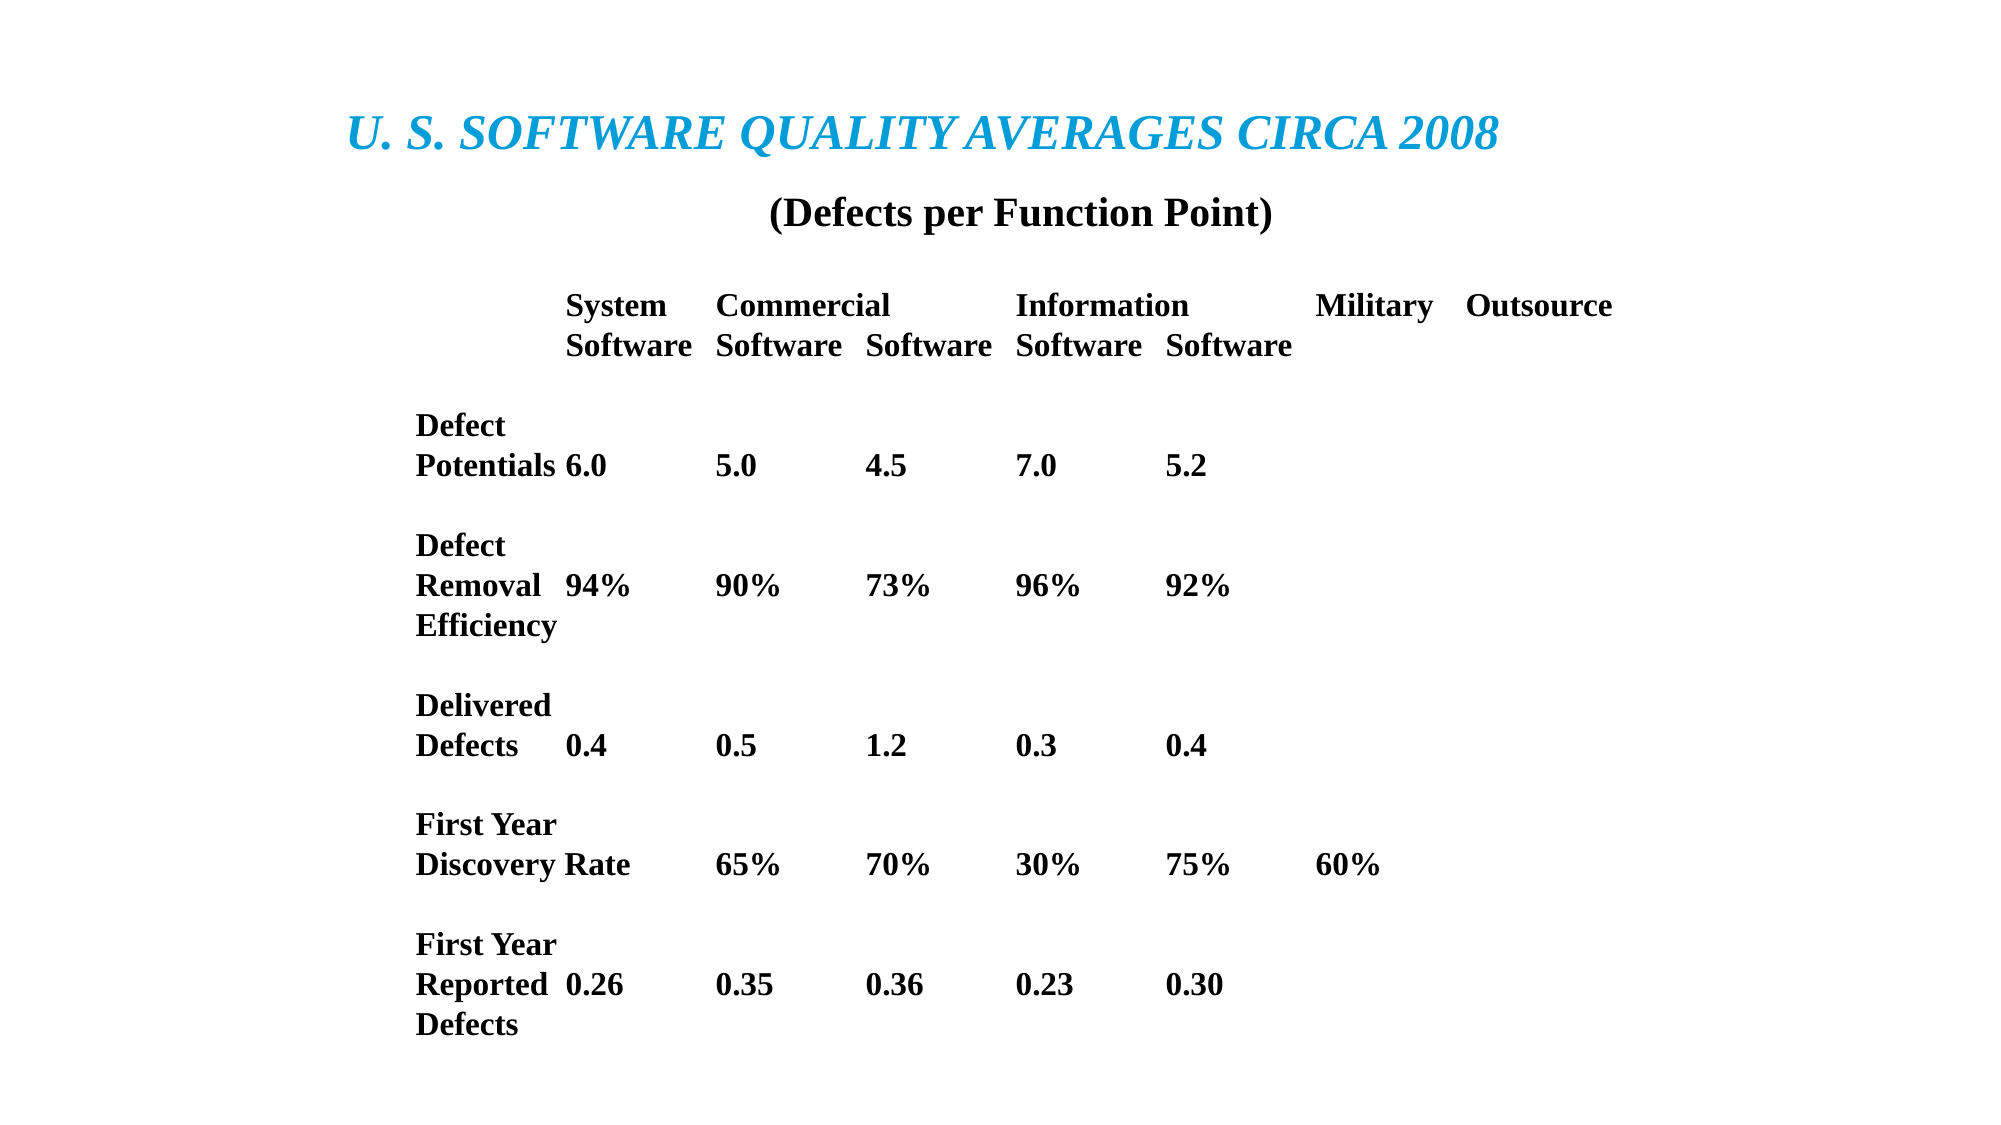

U. S. SOFTWARE QUALITY AVERAGES CIRCA 2008
(Defects per Function Point)
	System	Commercial	Information	Military	Outsource
	Software	Software	Software	Software	Software

Defect
Potentials	6.0	5.0	4.5	7.0	5.2

Defect
Removal	94%	90%	73%	96%	92%
Efficiency

Delivered
Defects	0.4	0.5	1.2	0.3	0.4

First Year
Discovery Rate	65%	70%	30%	75%	60%

First Year
Reported	0.26	0.35	0.36	0.23	0.30
Defects